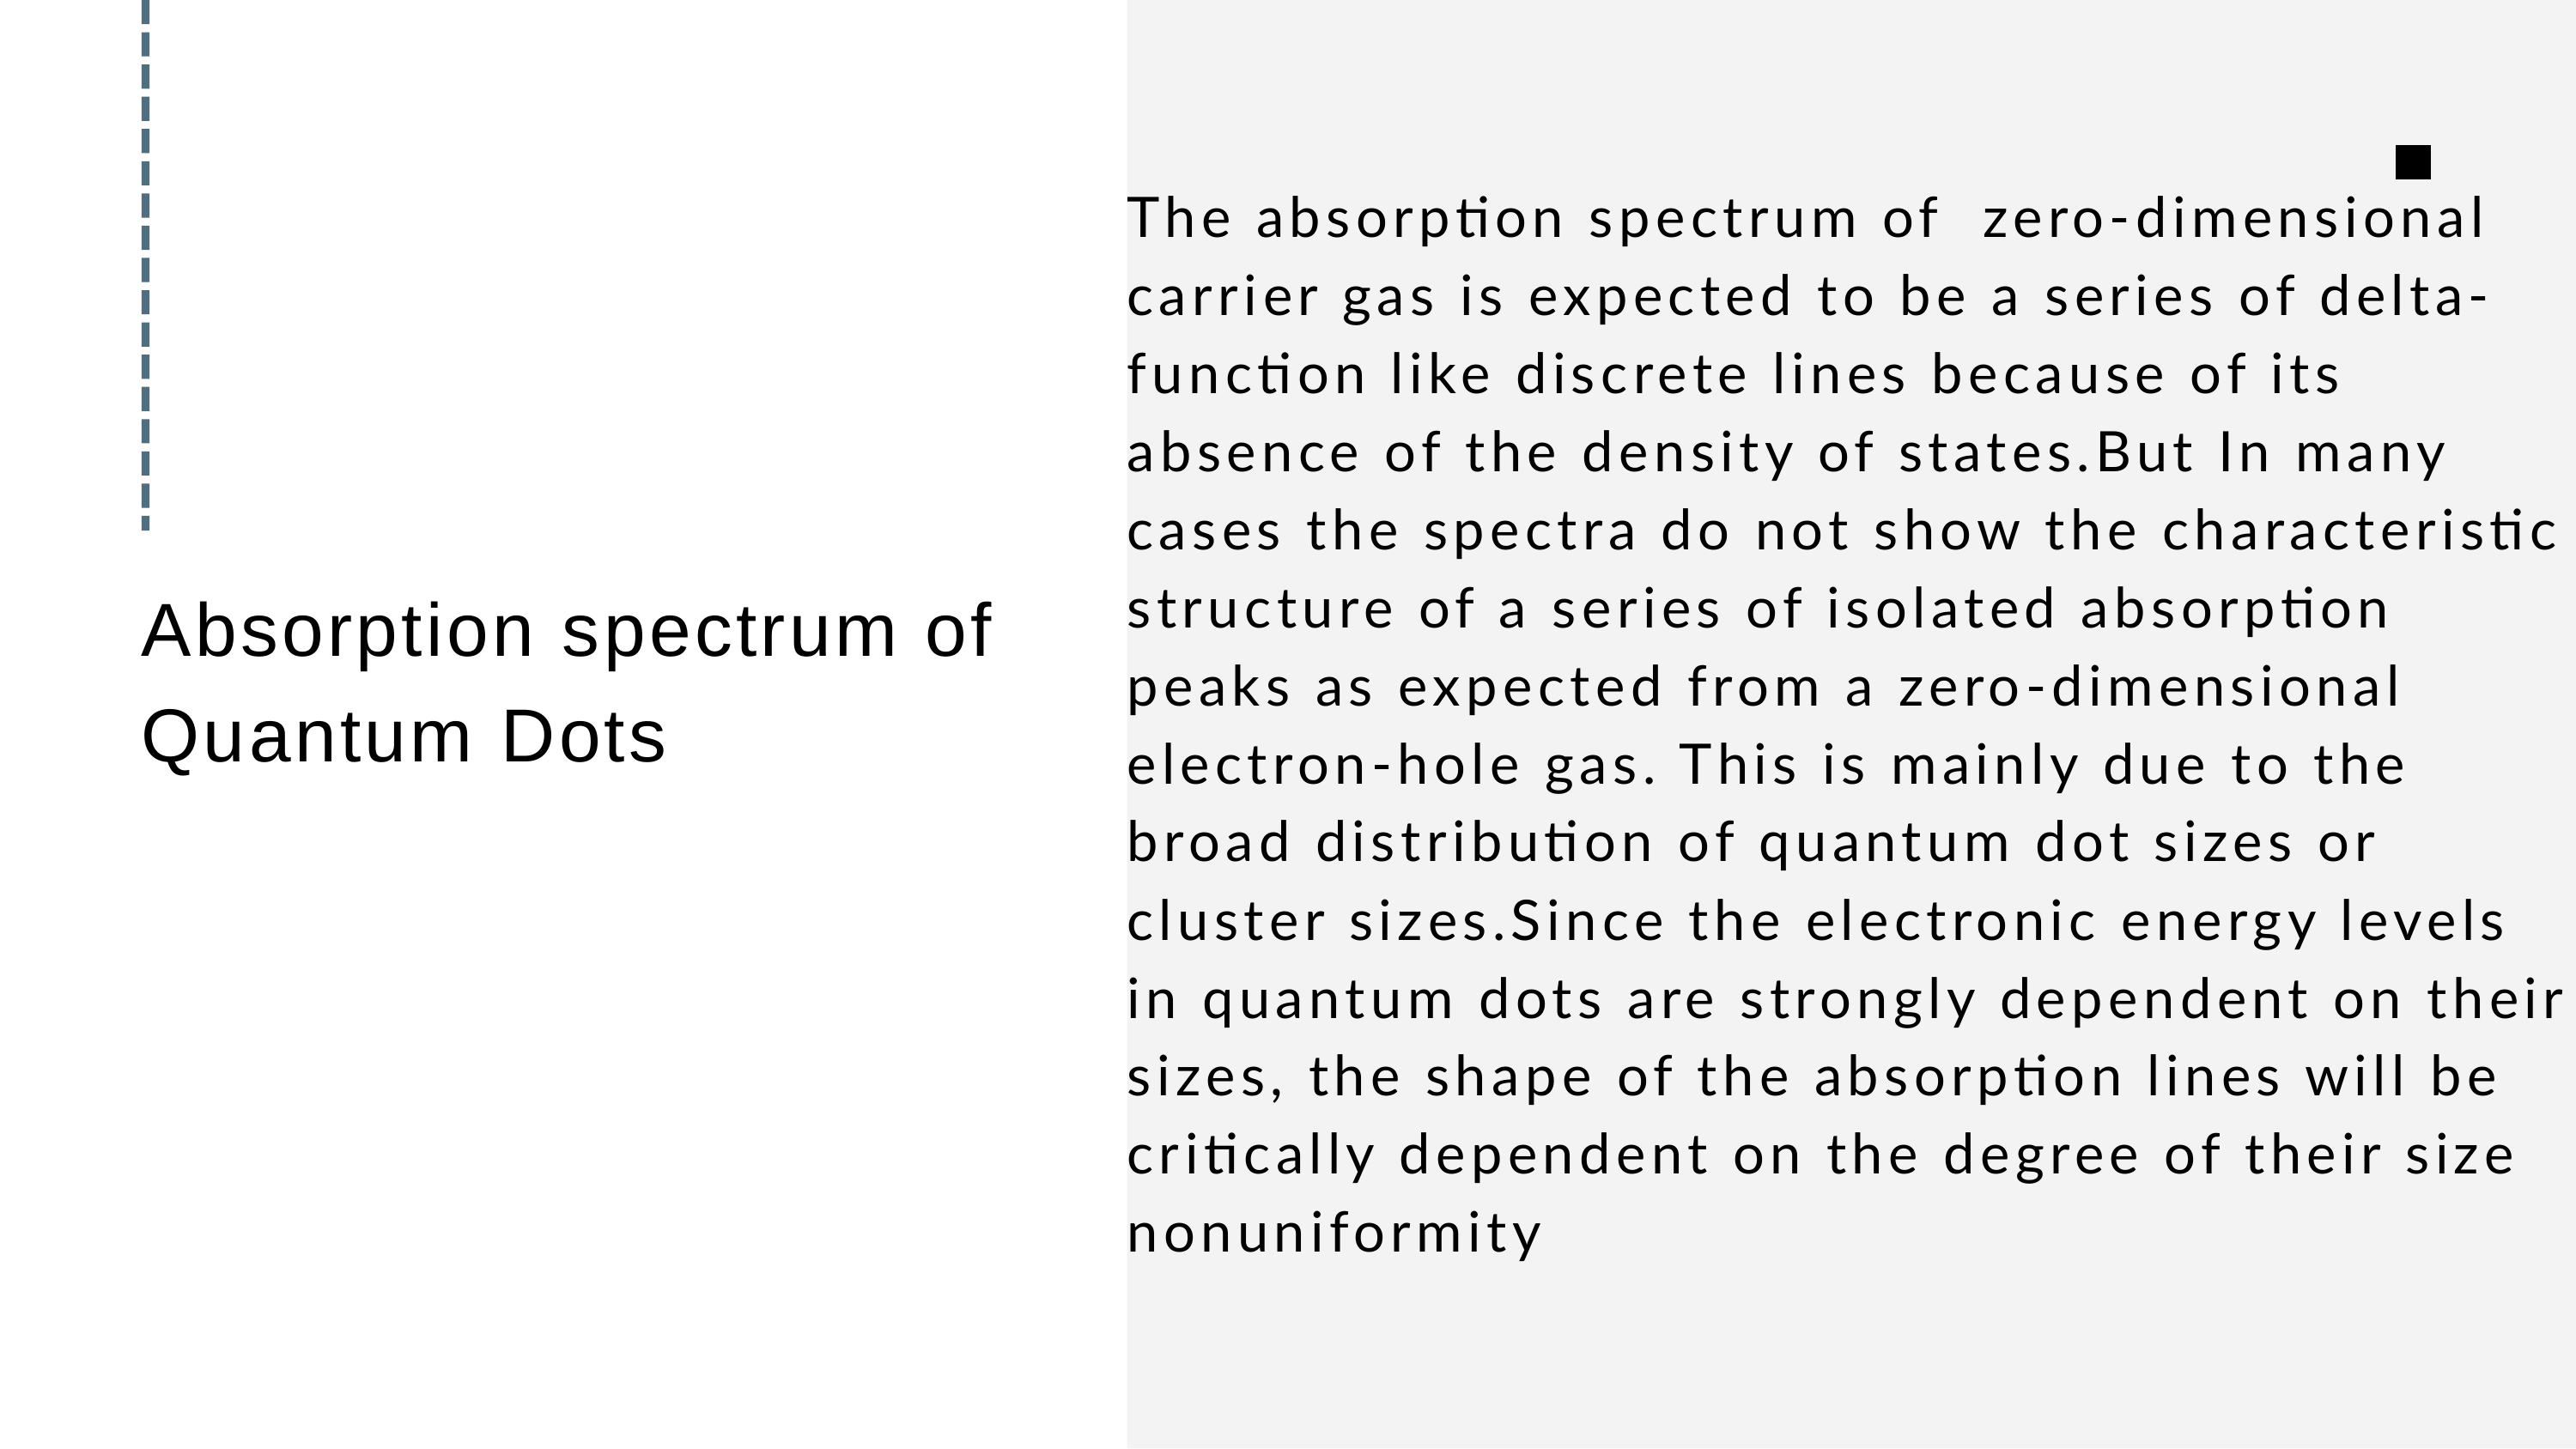

The absorption spectrum of  zero-dimensional carrier gas is expected to be a series of delta-function like discrete lines because of its absence of the density of states.But In many cases the spectra do not show the characteristic structure of a series of isolated absorption peaks as expected from a zero-dimensional electron-hole gas. This is mainly due to the broad distribution of quantum dot sizes or cluster sizes.Since the electronic energy levels in quantum dots are strongly dependent on their sizes, the shape of the absorption lines will be critically dependent on the degree of their size nonuniformity
Absorption spectrum of Quantum Dots